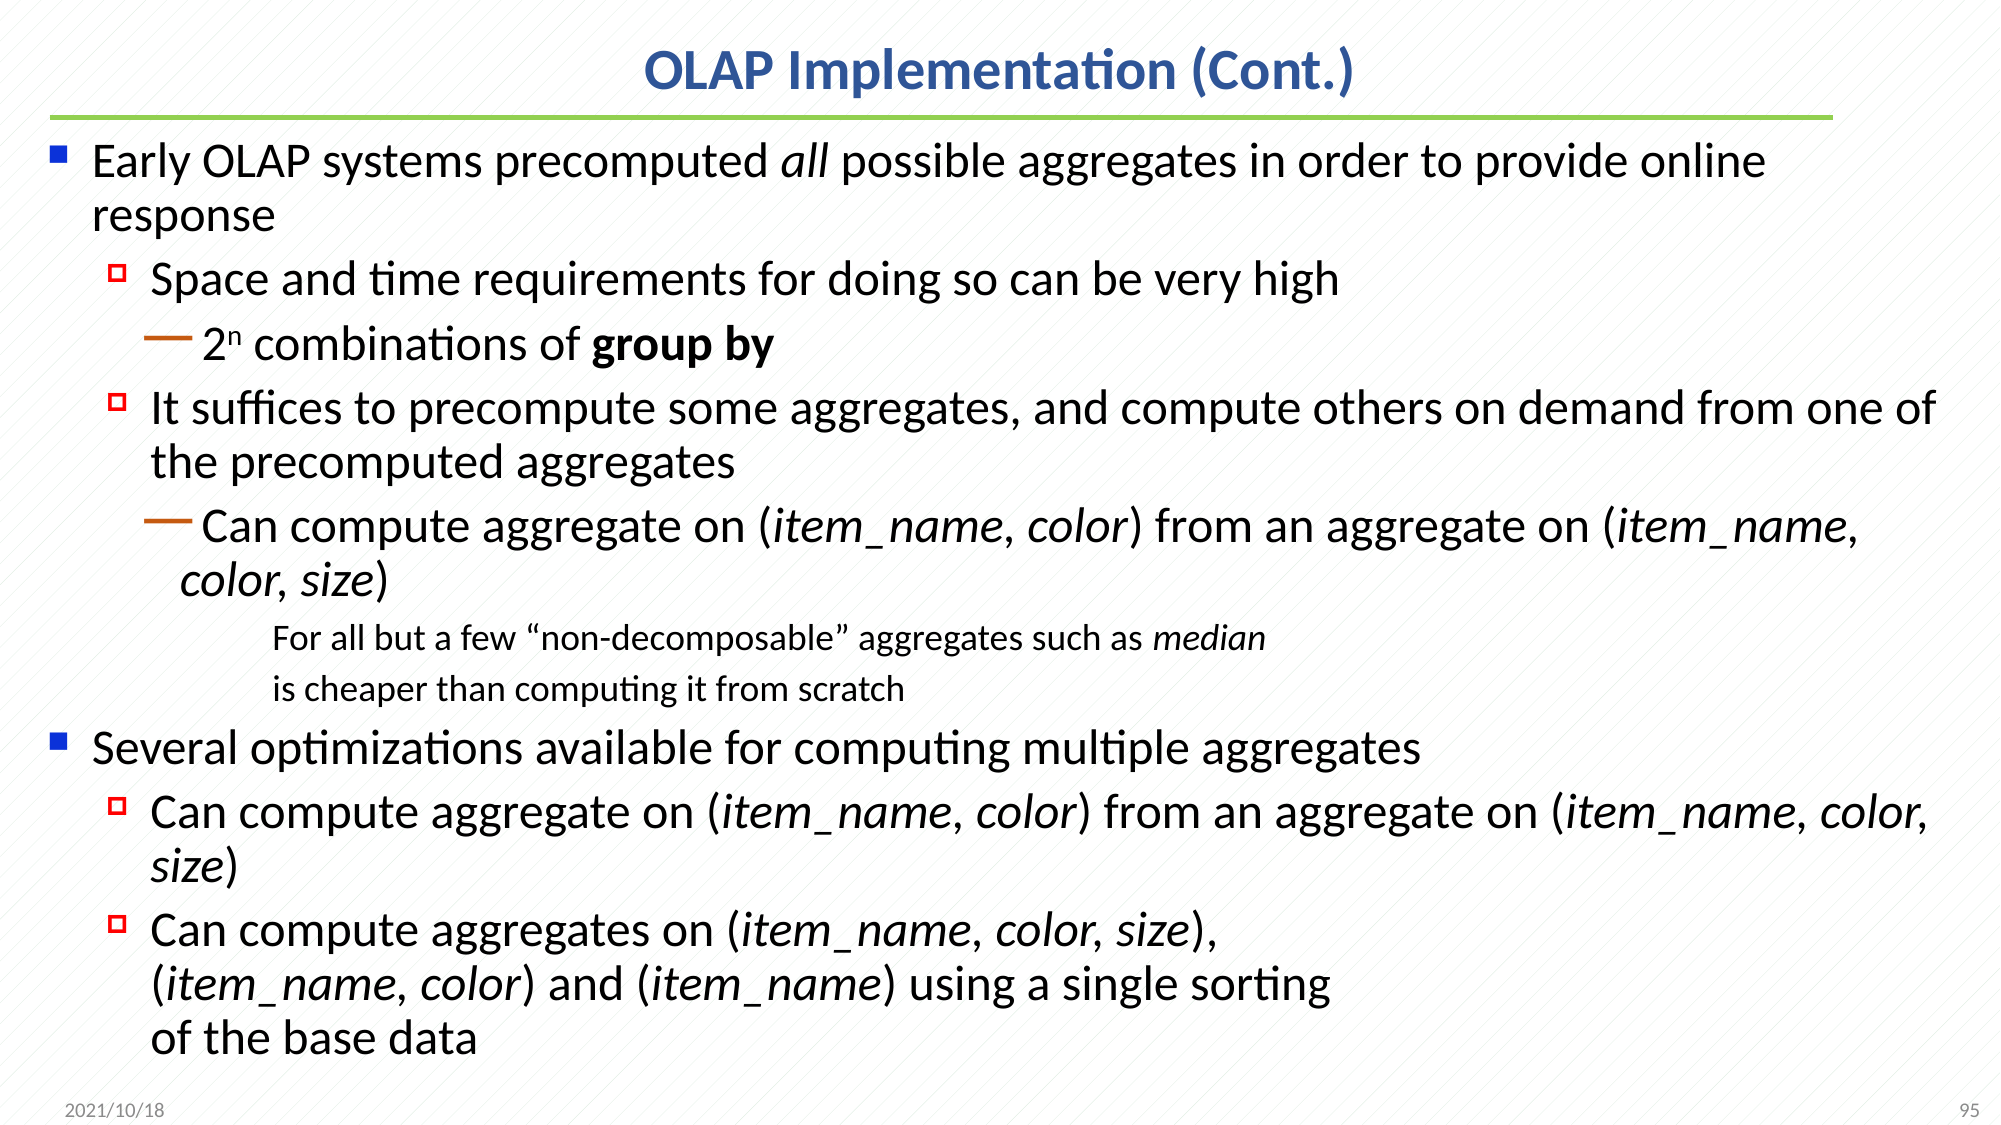

# OLAP Implementation (Cont.)
Early OLAP systems precomputed all possible aggregates in order to provide online response
Space and time requirements for doing so can be very high
2n combinations of group by
It suffices to precompute some aggregates, and compute others on demand from one of the precomputed aggregates
Can compute aggregate on (item_name, color) from an aggregate on (item_name, color, size)
For all but a few “non-decomposable” aggregates such as median
is cheaper than computing it from scratch
Several optimizations available for computing multiple aggregates
Can compute aggregate on (item_name, color) from an aggregate on (item_name, color, size)
Can compute aggregates on (item_name, color, size),
(item_name, color) and (item_name) using a single sorting
of the base data

95
2021/10/18